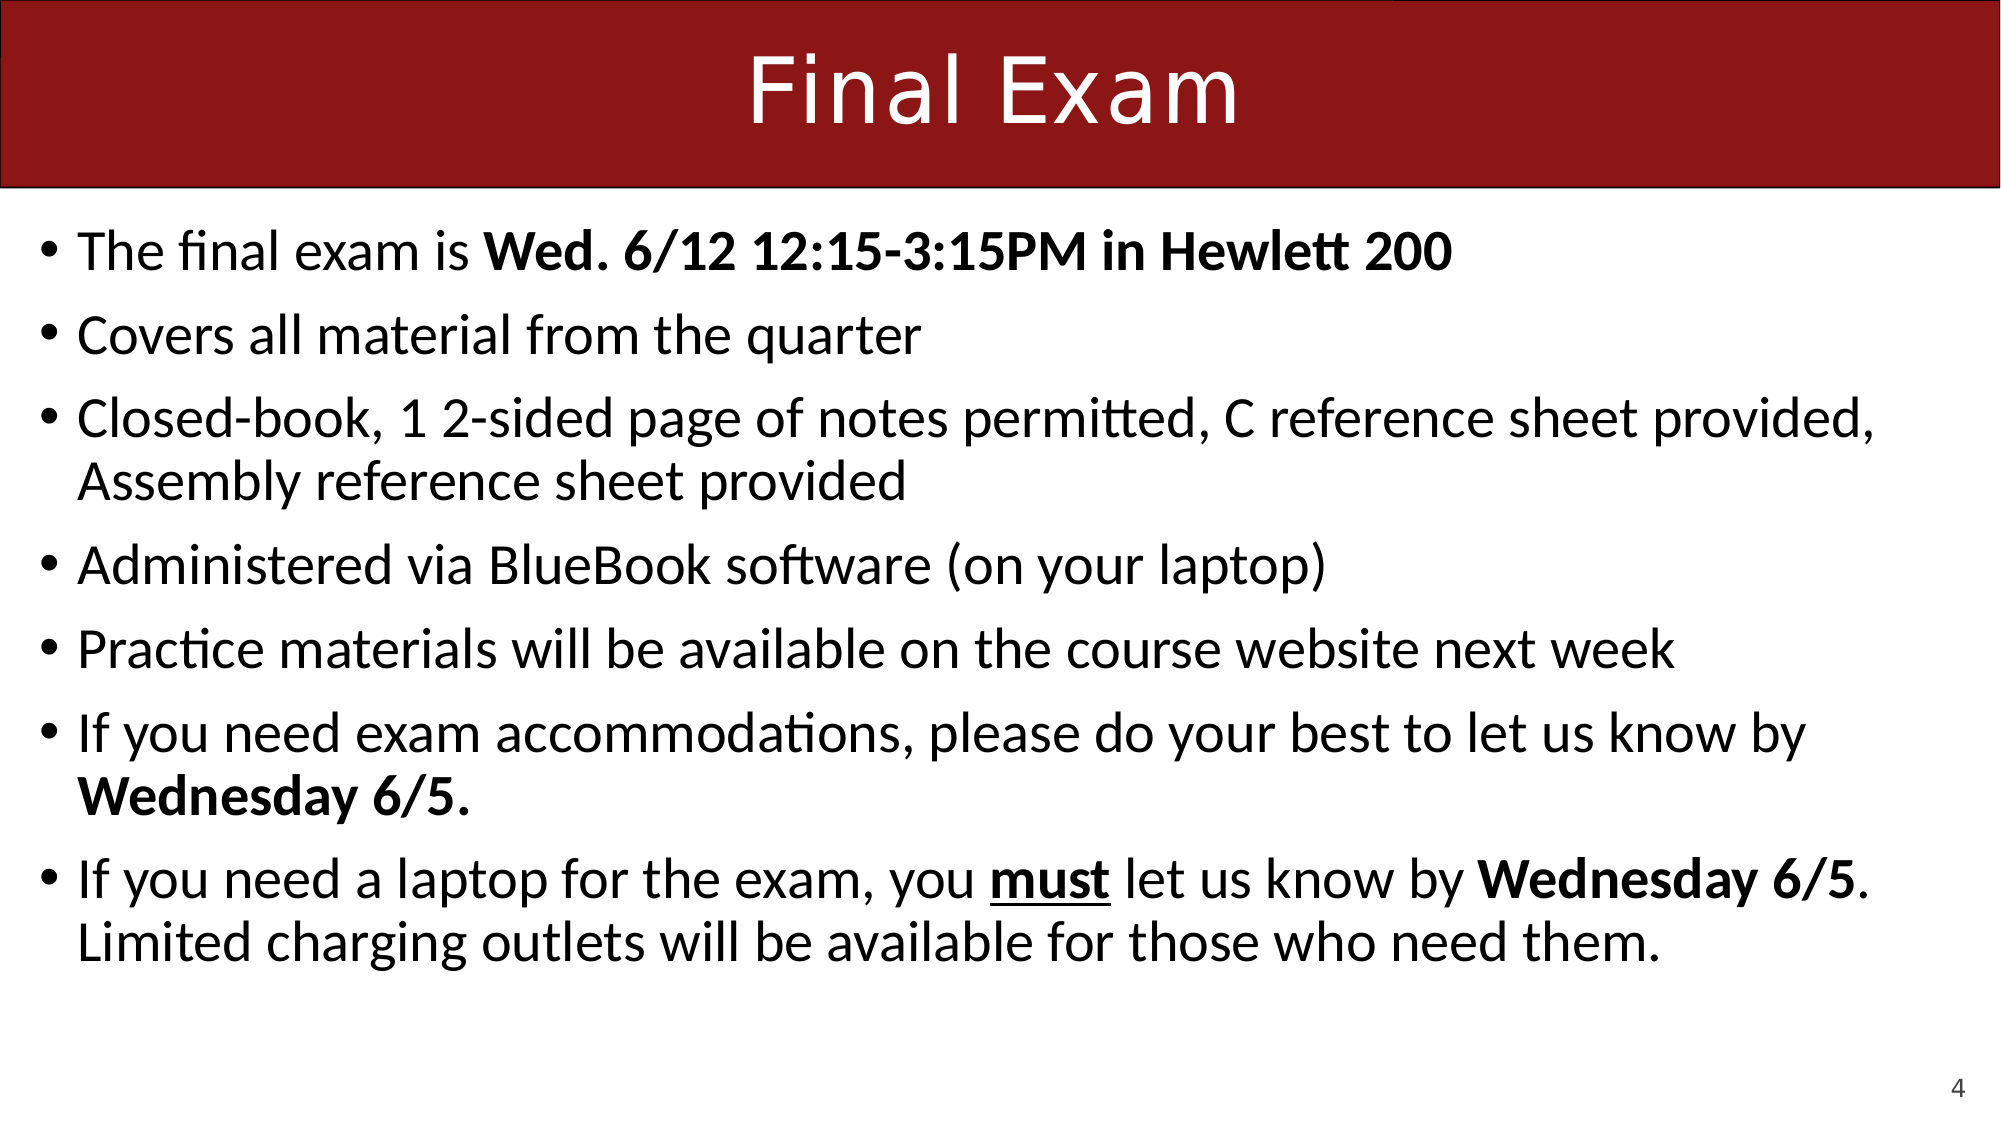

# Final Exam
The final exam is Wed. 6/12 12:15-3:15PM in Hewlett 200
Covers all material from the quarter
Closed-book, 1 2-sided page of notes permitted, C reference sheet provided, Assembly reference sheet provided
Administered via BlueBook software (on your laptop)
Practice materials will be available on the course website next week
If you need exam accommodations, please do your best to let us know by Wednesday 6/5.
If you need a laptop for the exam, you must let us know by Wednesday 6/5.  Limited charging outlets will be available for those who need them.